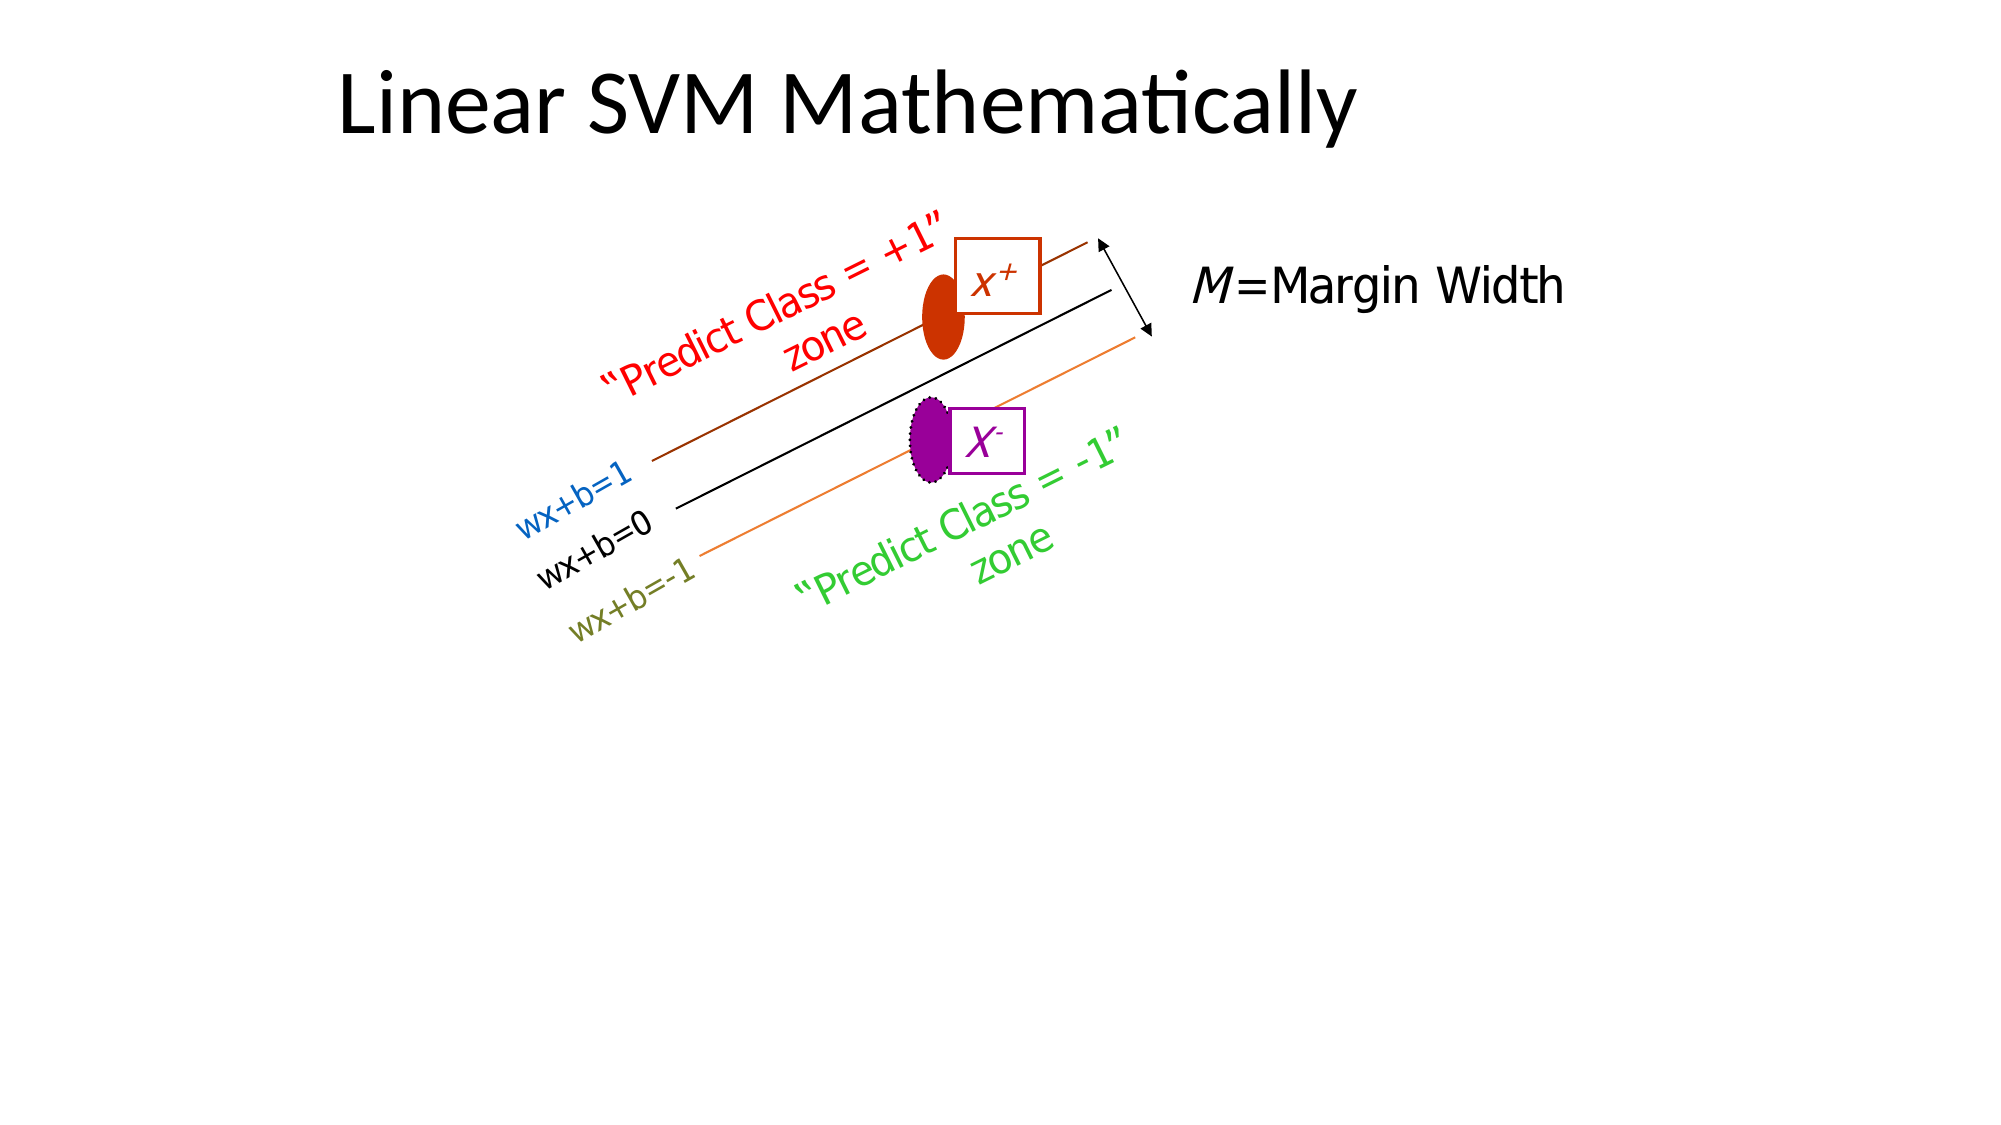

# Linear SVM Mathematically

x+
M=Margin Width
“Predict Class = +1” zone

X-

wx+b=1
“Predict Class = -1” zone
wx+b=0
wx+b=-1